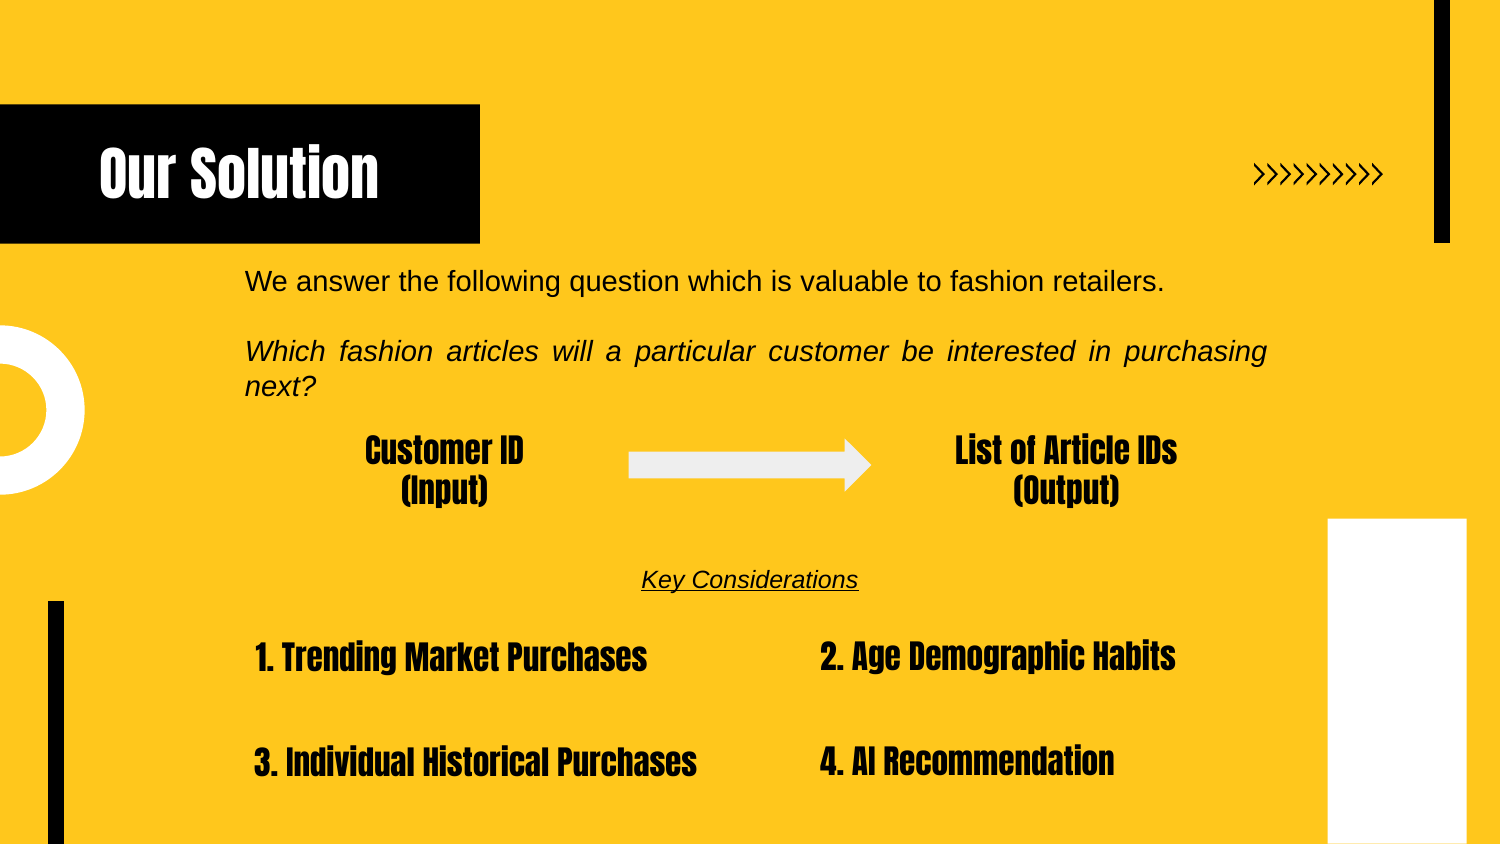

# Our Solution
We answer the following question which is valuable to fashion retailers.

Which fashion articles will a particular customer be interested in purchasing next?

Customer ID
(Input)
List of Article IDs
(Output)
Key Considerations
2. Age Demographic Habits
1. Trending Market Purchases
4. AI Recommendation
3. Individual Historical Purchases